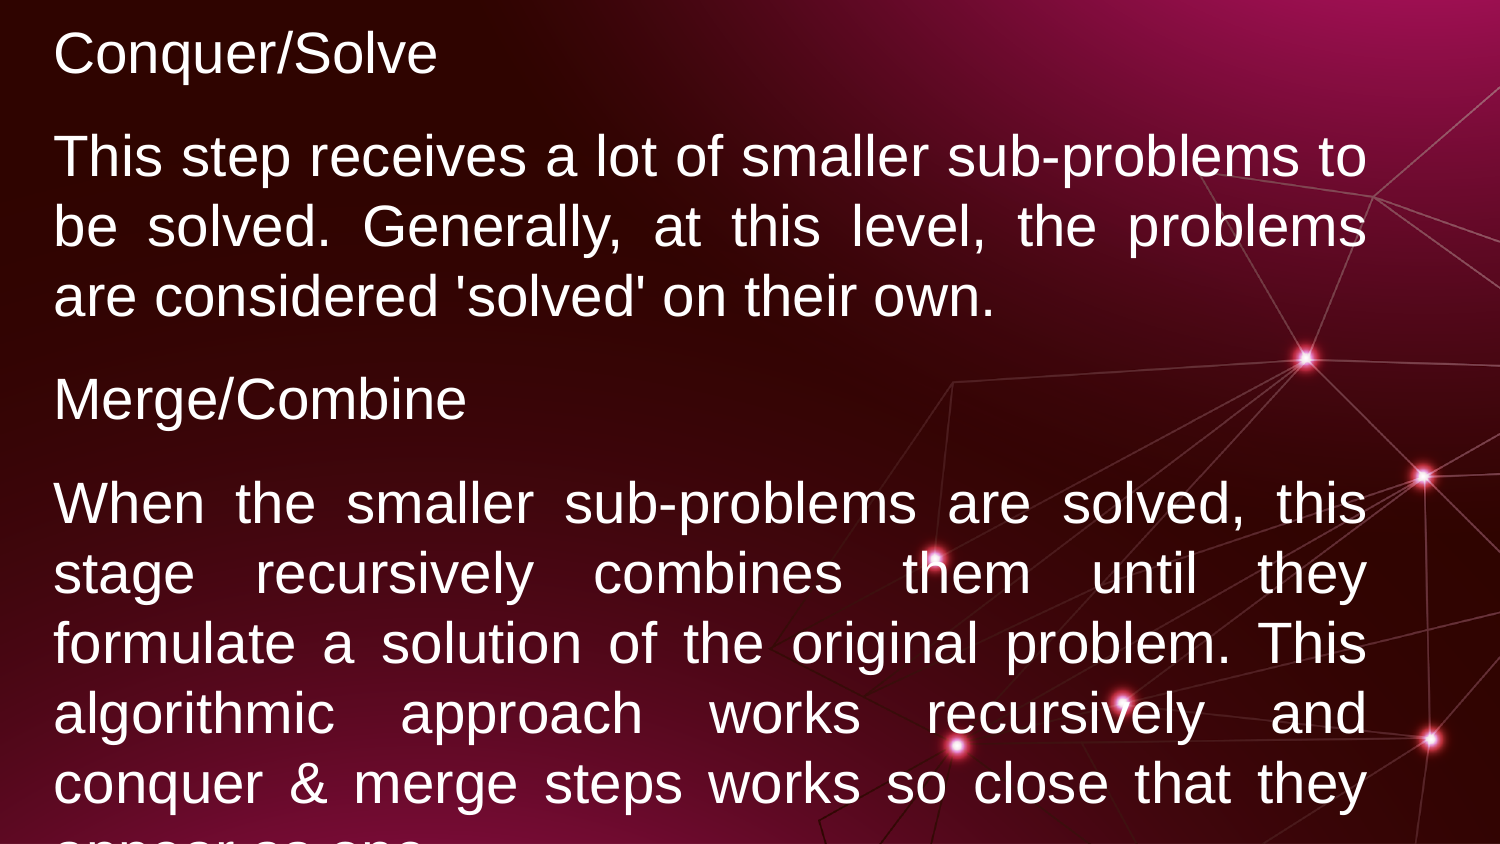

Conquer/Solve
This step receives a lot of smaller sub-problems to be solved. Generally, at this level, the problems are considered 'solved' on their own.
Merge/Combine
When the smaller sub-problems are solved, this stage recursively combines them until they formulate a solution of the original problem. This algorithmic approach works recursively and conquer & merge steps works so close that they appear as one.